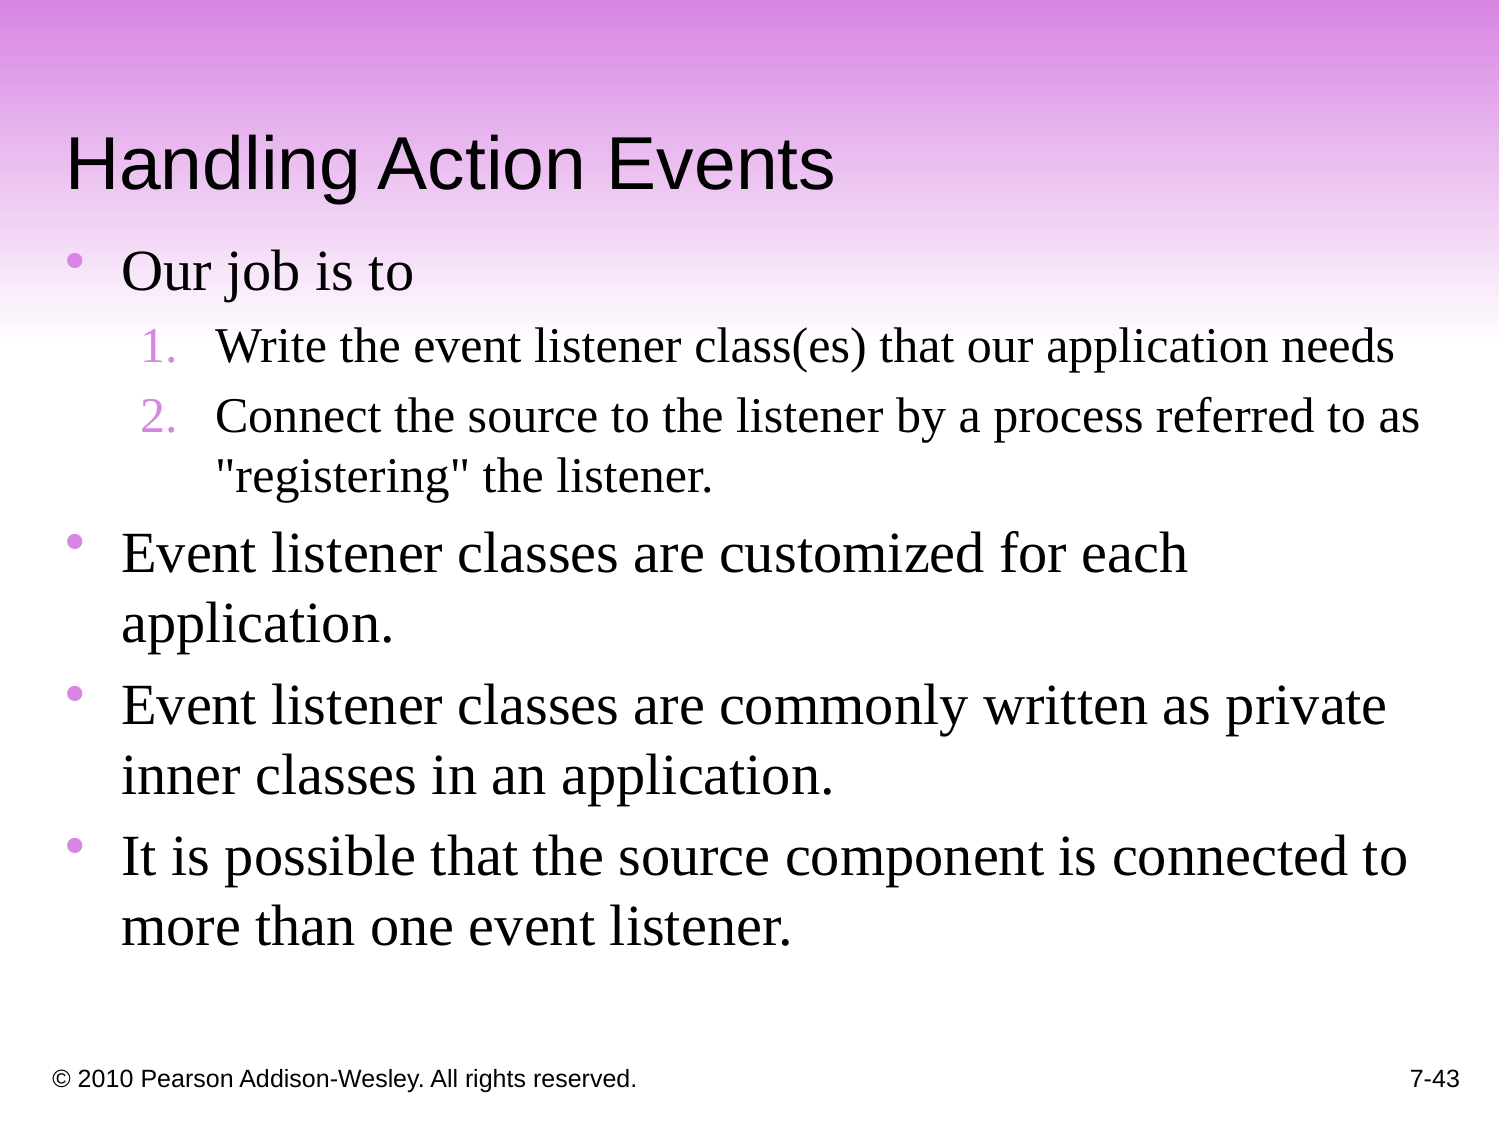

Handling Action Events
Our job is to
Write the event listener class(es) that our application needs
Connect the source to the listener by a process referred to as "registering" the listener.
Event listener classes are customized for each application.
Event listener classes are commonly written as private inner classes in an application.
It is possible that the source component is connected to more than one event listener.

7-43